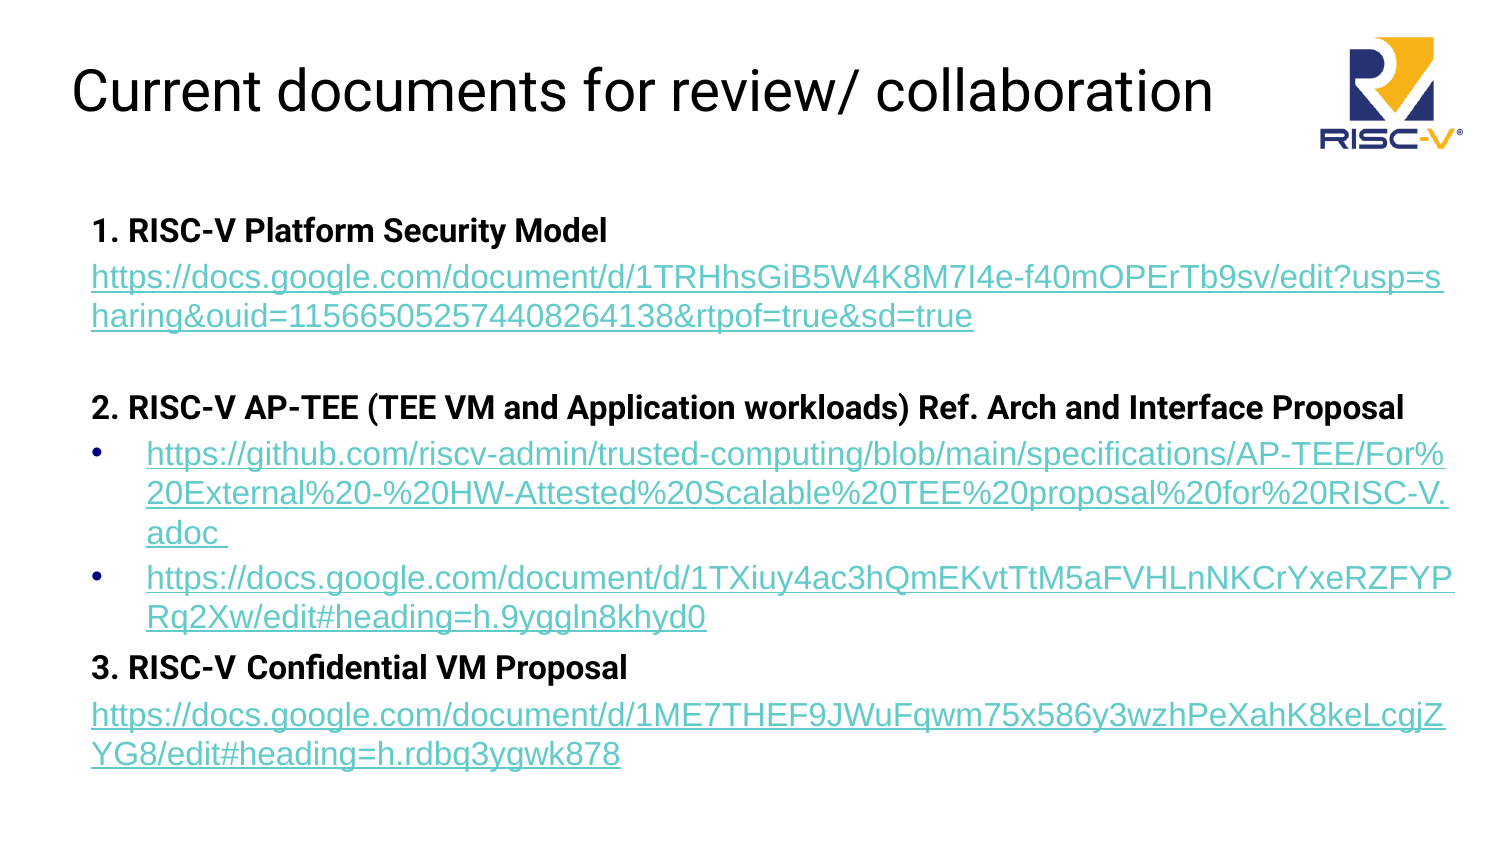

# Current documents for review/ collaboration
1. RISC-V Platform Security Model
https://docs.google.com/document/d/1TRHhsGiB5W4K8M7I4e-f40mOPErTb9sv/edit?usp=sharing&ouid=115665052574408264138&rtpof=true&sd=true
2. RISC-V AP-TEE (TEE VM and Application workloads) Ref. Arch and Interface Proposal
https://github.com/riscv-admin/trusted-computing/blob/main/specifications/AP-TEE/For%20External%20-%20HW-Attested%20Scalable%20TEE%20proposal%20for%20RISC-V.adoc
https://docs.google.com/document/d/1TXiuy4ac3hQmEKvtTtM5aFVHLnNKCrYxeRZFYPRq2Xw/edit#heading=h.9yggln8khyd0
3. RISC-V Confidential VM Proposal
https://docs.google.com/document/d/1ME7THEF9JWuFqwm75x586y3wzhPeXahK8keLcgjZYG8/edit#heading=h.rdbq3ygwk878